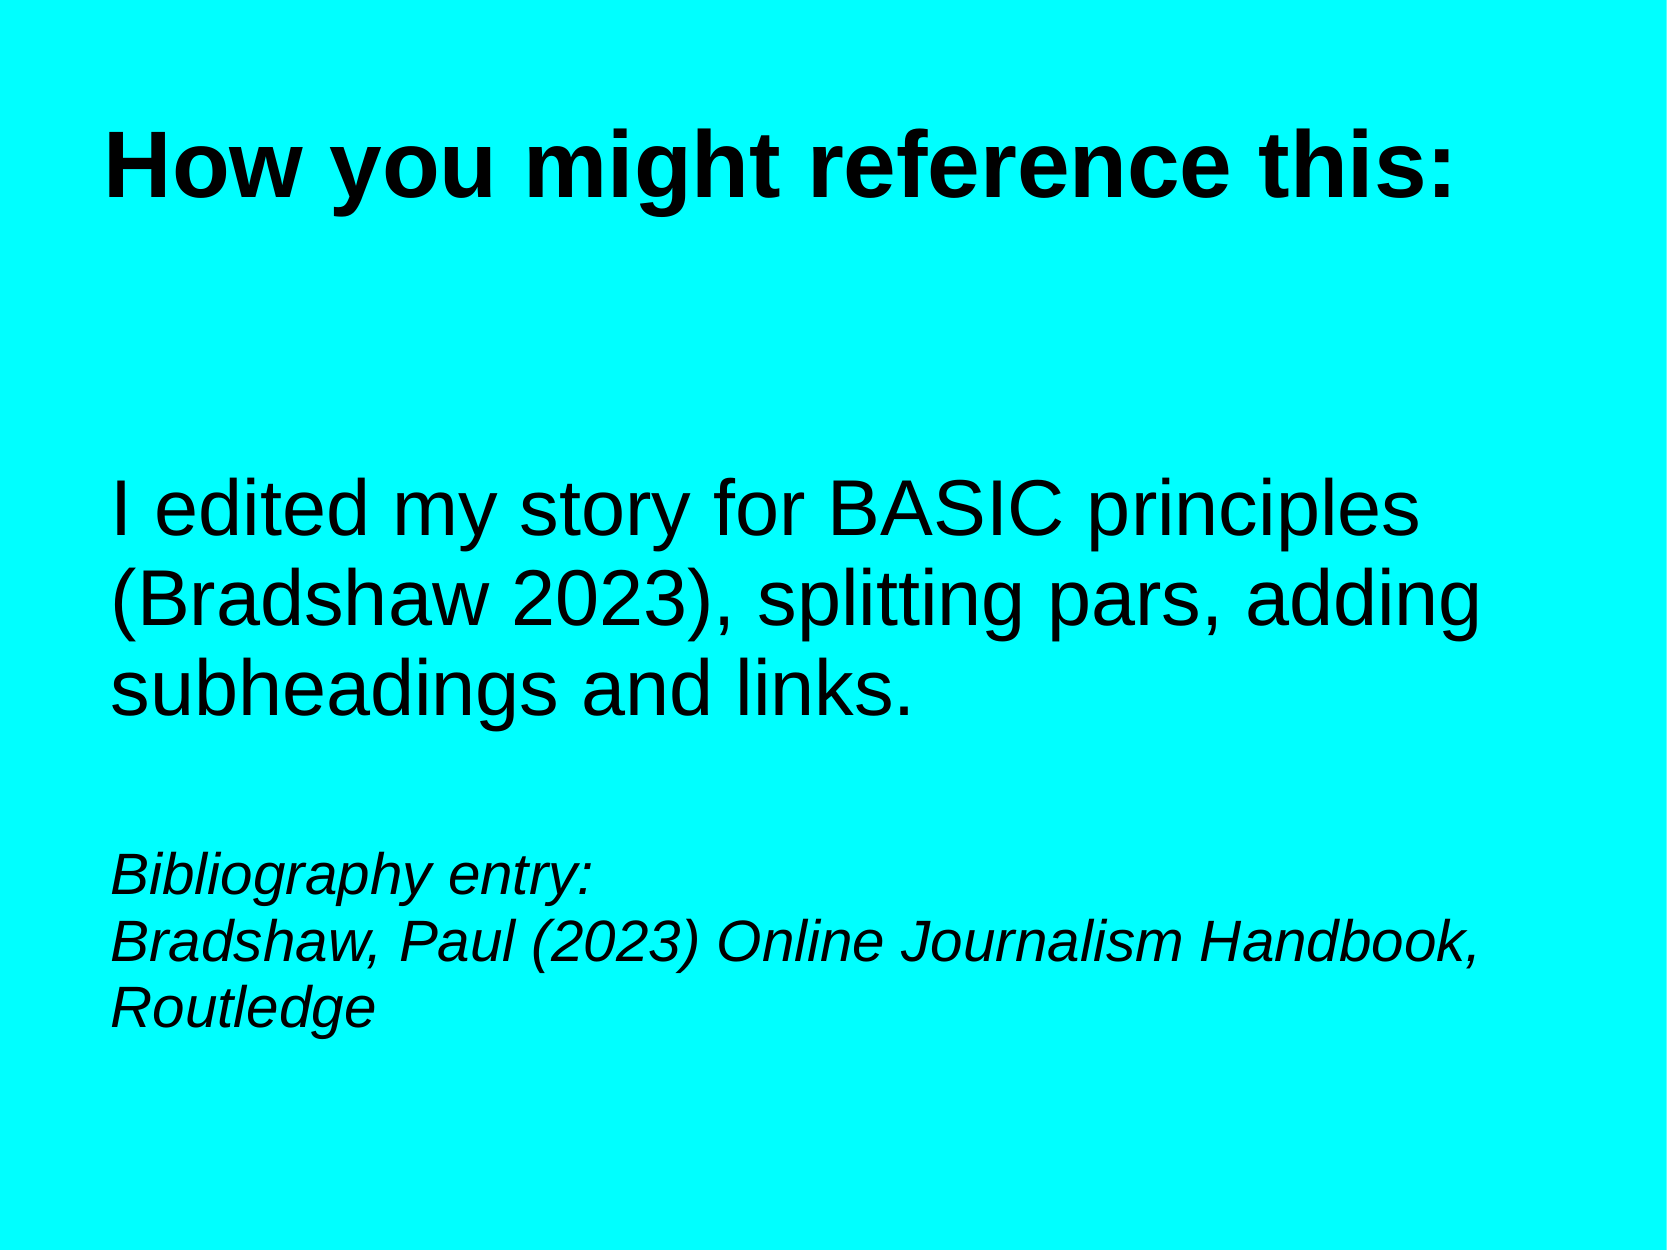

How you might reference this:
# I edited my story for BASIC principles (Bradshaw 2023), splitting pars, adding subheadings and links.

Bibliography entry:
Bradshaw, Paul (2023) Online Journalism Handbook, Routledge